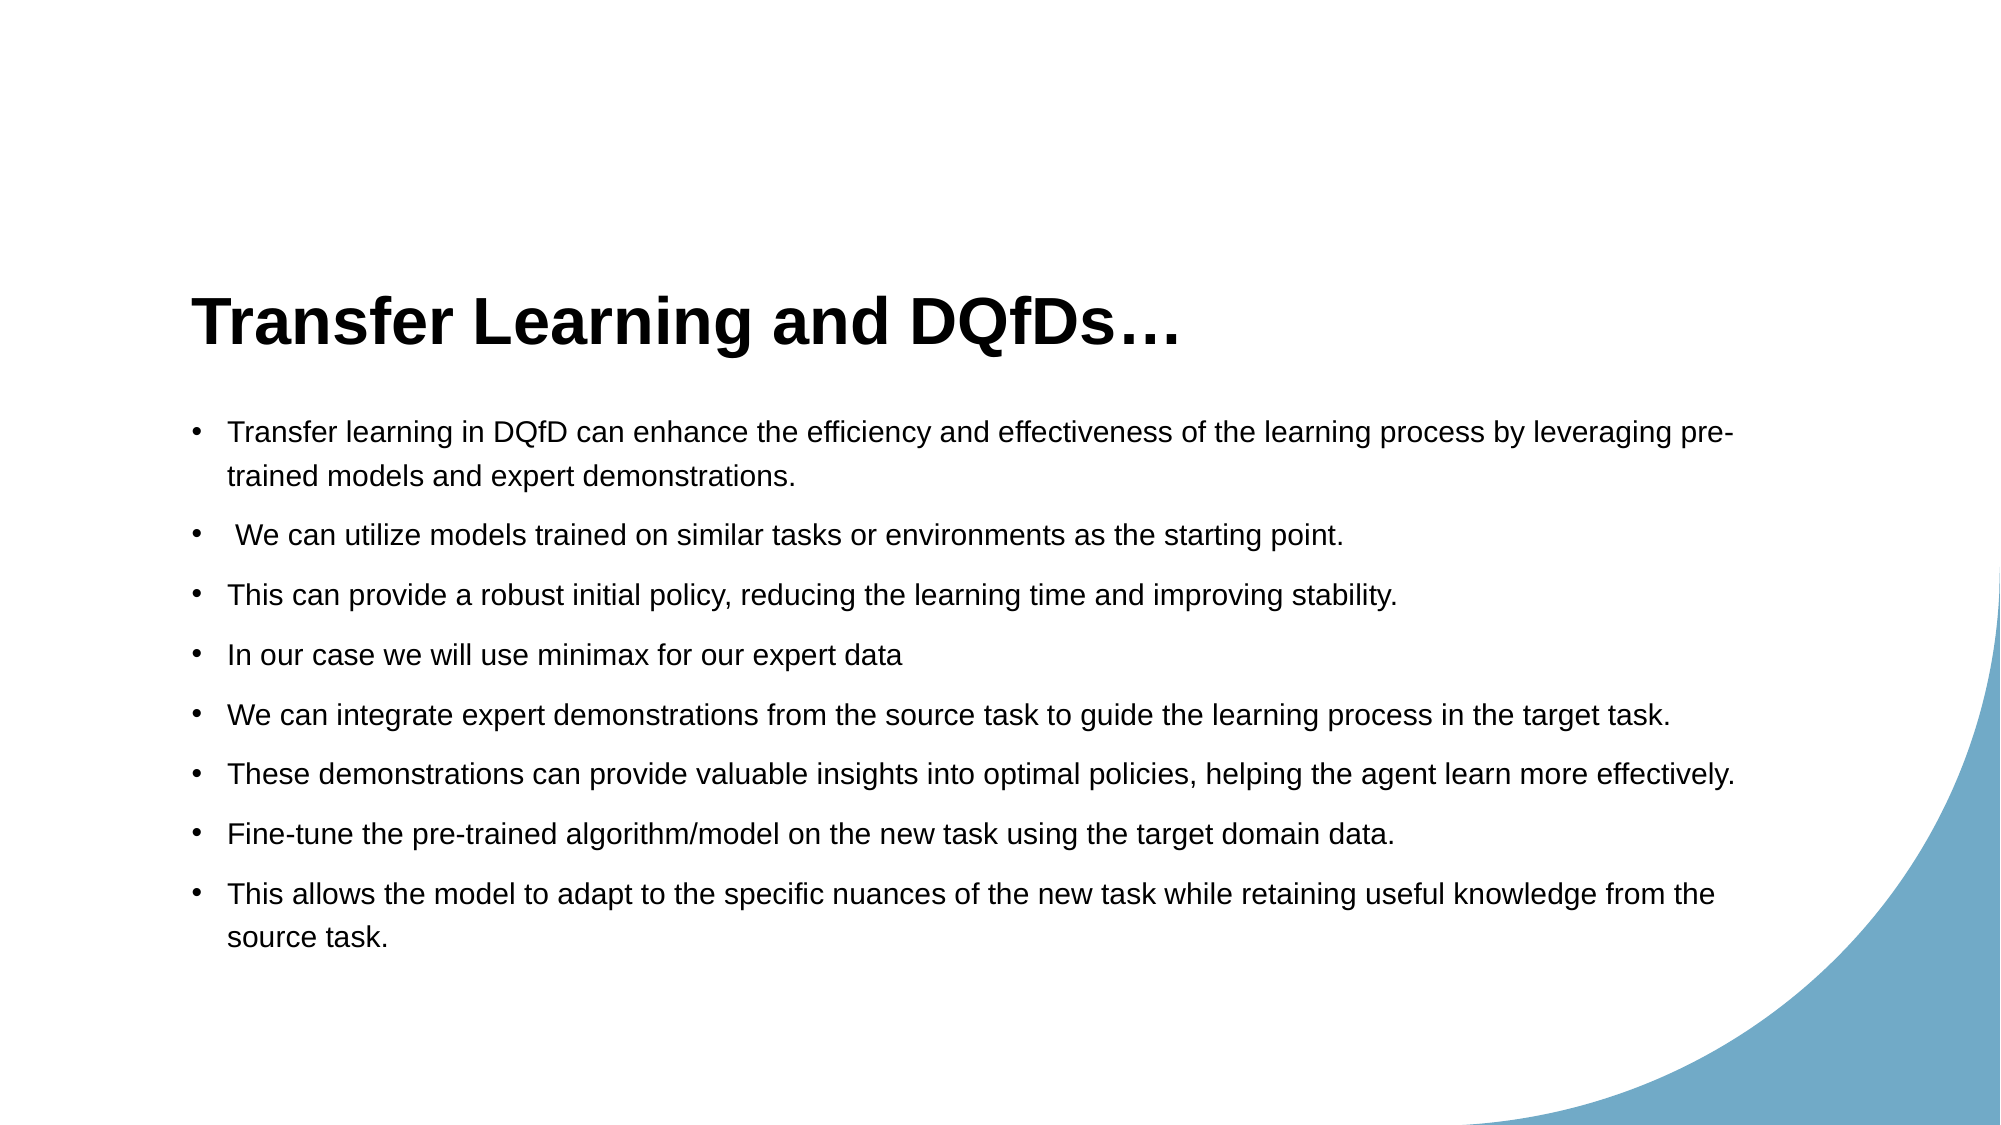

# Transfer Learning and DQfDs…
Transfer learning in DQfD can enhance the efficiency and effectiveness of the learning process by leveraging pre-trained models and expert demonstrations.
 We can utilize models trained on similar tasks or environments as the starting point.
This can provide a robust initial policy, reducing the learning time and improving stability.
In our case we will use minimax for our expert data
We can integrate expert demonstrations from the source task to guide the learning process in the target task.
These demonstrations can provide valuable insights into optimal policies, helping the agent learn more effectively.
Fine-tune the pre-trained algorithm/model on the new task using the target domain data.
This allows the model to adapt to the specific nuances of the new task while retaining useful knowledge from the source task.